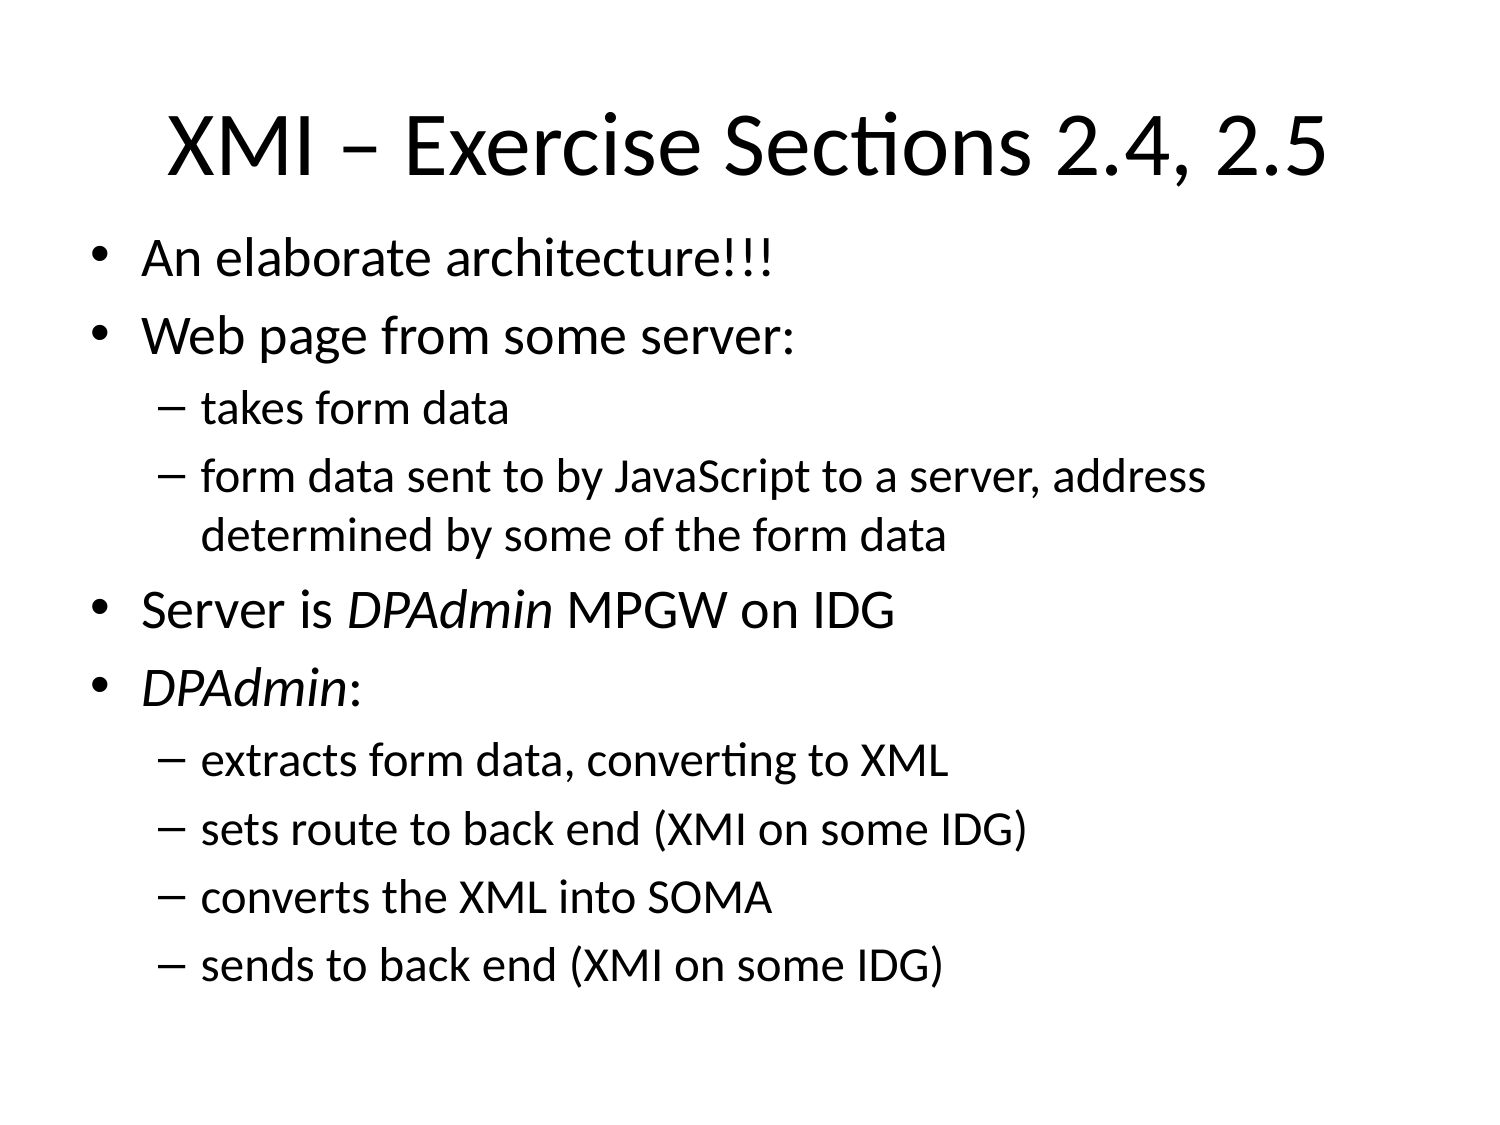

# XMI – Exercise Sections 2.4, 2.5
An elaborate architecture!!!
Web page from some server:
takes form data
form data sent to by JavaScript to a server, address determined by some of the form data
Server is DPAdmin MPGW on IDG
DPAdmin:
extracts form data, converting to XML
sets route to back end (XMI on some IDG)
converts the XML into SOMA
sends to back end (XMI on some IDG)